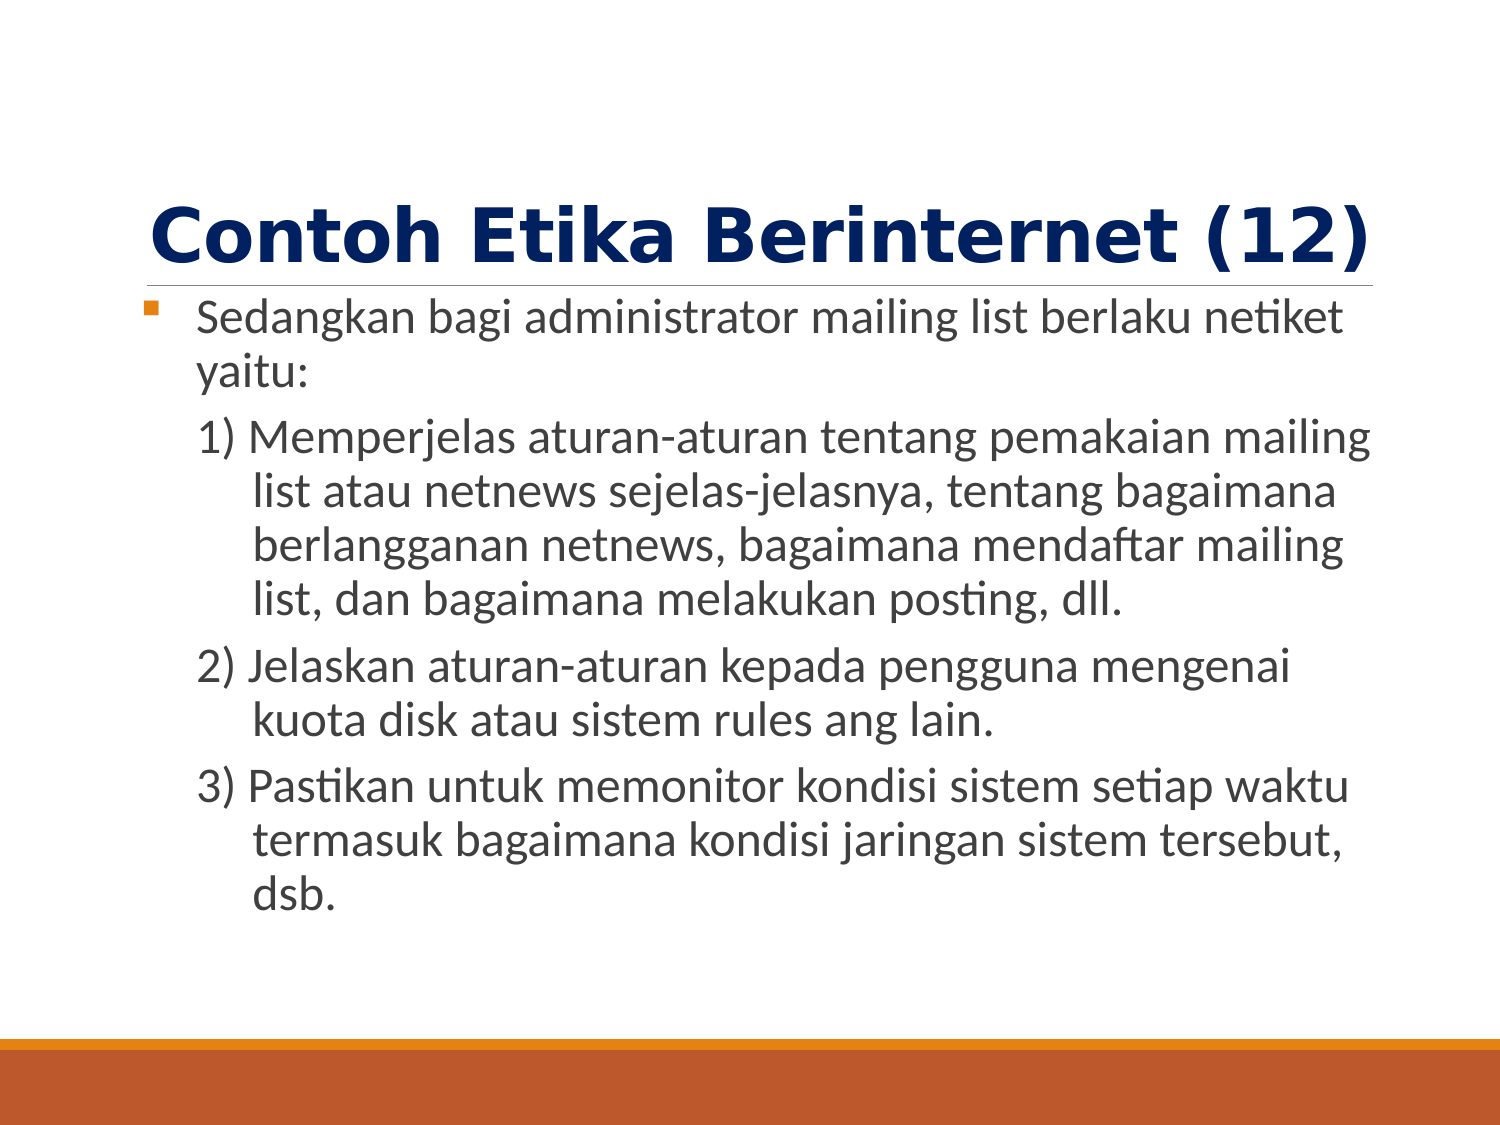

# Contoh Etika Berinternet (12)
Sedangkan bagi administrator mailing list berlaku netiket yaitu:
1) Memperjelas aturan-aturan tentang pemakaian mailing list atau netnews sejelas-jelasnya, tentang bagaimana berlangganan netnews, bagaimana mendaftar mailing list, dan bagaimana melakukan posting, dll.
2) Jelaskan aturan-aturan kepada pengguna mengenai kuota disk atau sistem rules ang lain.
3) Pastikan untuk memonitor kondisi sistem setiap waktu termasuk bagaimana kondisi jaringan sistem tersebut, dsb.